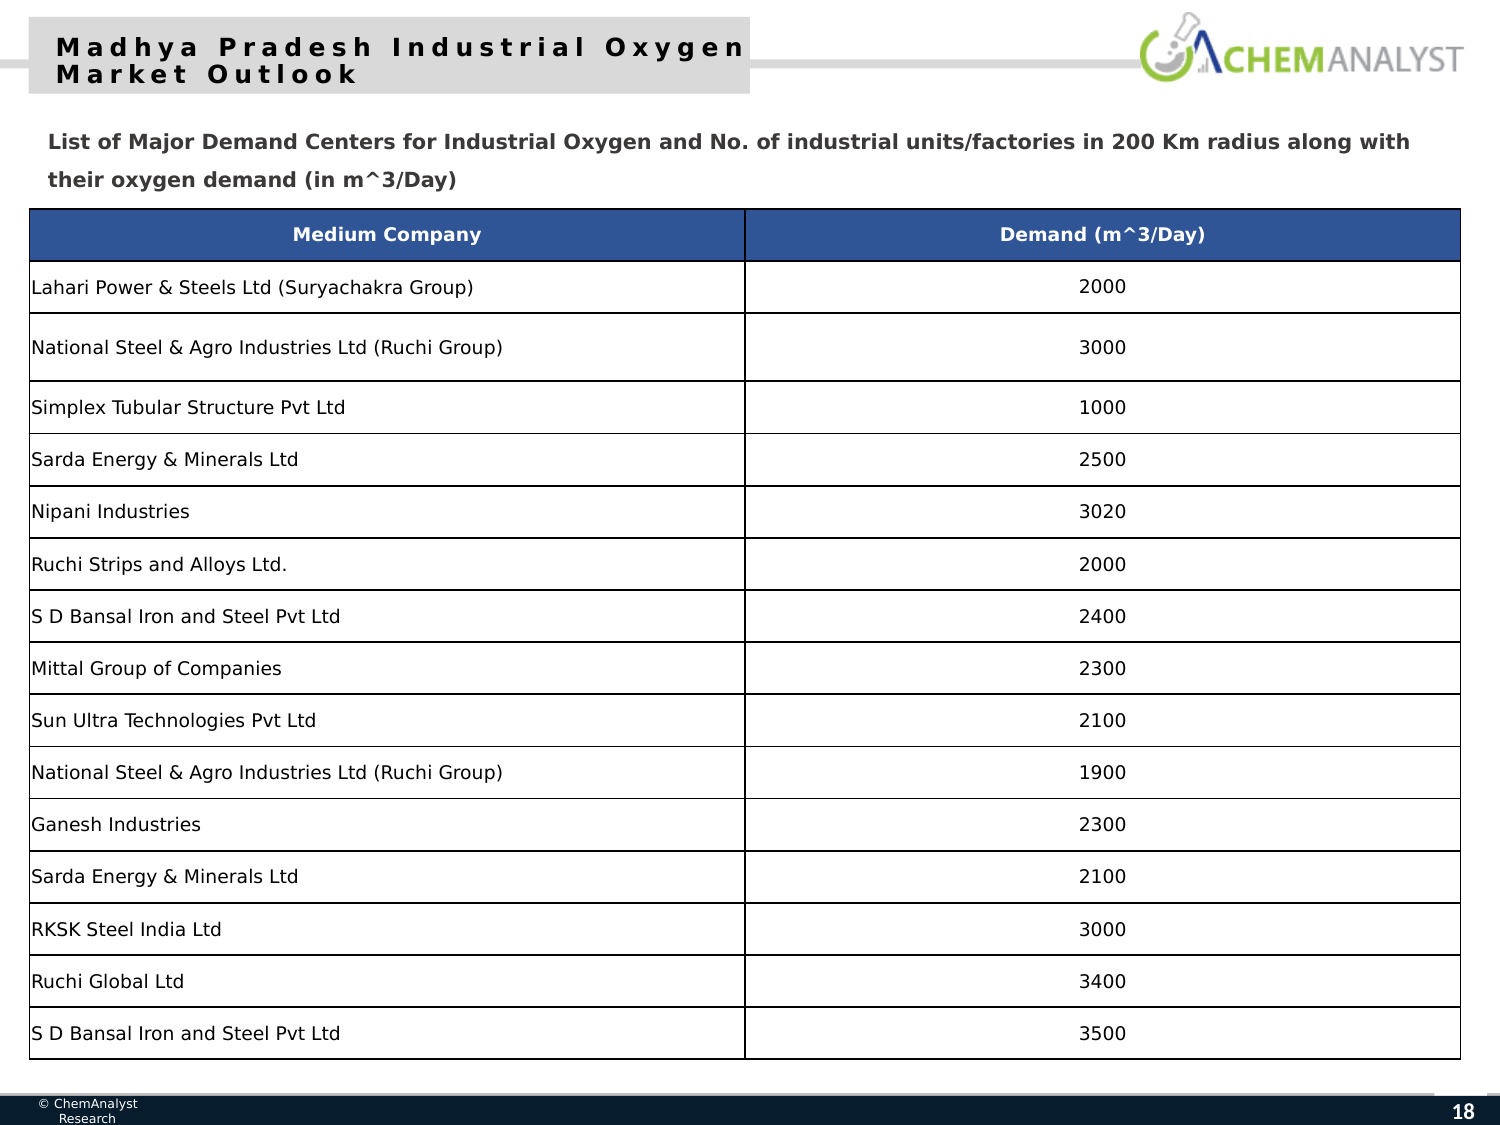

Madhya Pradesh Industrial Oxygen Market Outlook
List of Major Demand Centers for Industrial Oxygen and No. of industrial units/factories in 200 Km radius along with their oxygen demand (in m^3/Day)
| Medium Company | Demand (m^3/Day) |
| --- | --- |
| Lahari Power & Steels Ltd (Suryachakra Group) | 2000 |
| National Steel & Agro Industries Ltd (Ruchi Group) | 3000 |
| Simplex Tubular Structure Pvt Ltd | 1000 |
| Sarda Energy & Minerals Ltd | 2500 |
| Nipani Industries | 3020 |
| Ruchi Strips and Alloys Ltd. | 2000 |
| S D Bansal Iron and Steel Pvt Ltd | 2400 |
| Mittal Group of Companies | 2300 |
| Sun Ultra Technologies Pvt Ltd | 2100 |
| National Steel & Agro Industries Ltd (Ruchi Group) | 1900 |
| Ganesh Industries | 2300 |
| Sarda Energy & Minerals Ltd | 2100 |
| RKSK Steel India Ltd | 3000 |
| Ruchi Global Ltd | 3400 |
| S D Bansal Iron and Steel Pvt Ltd | 3500 |